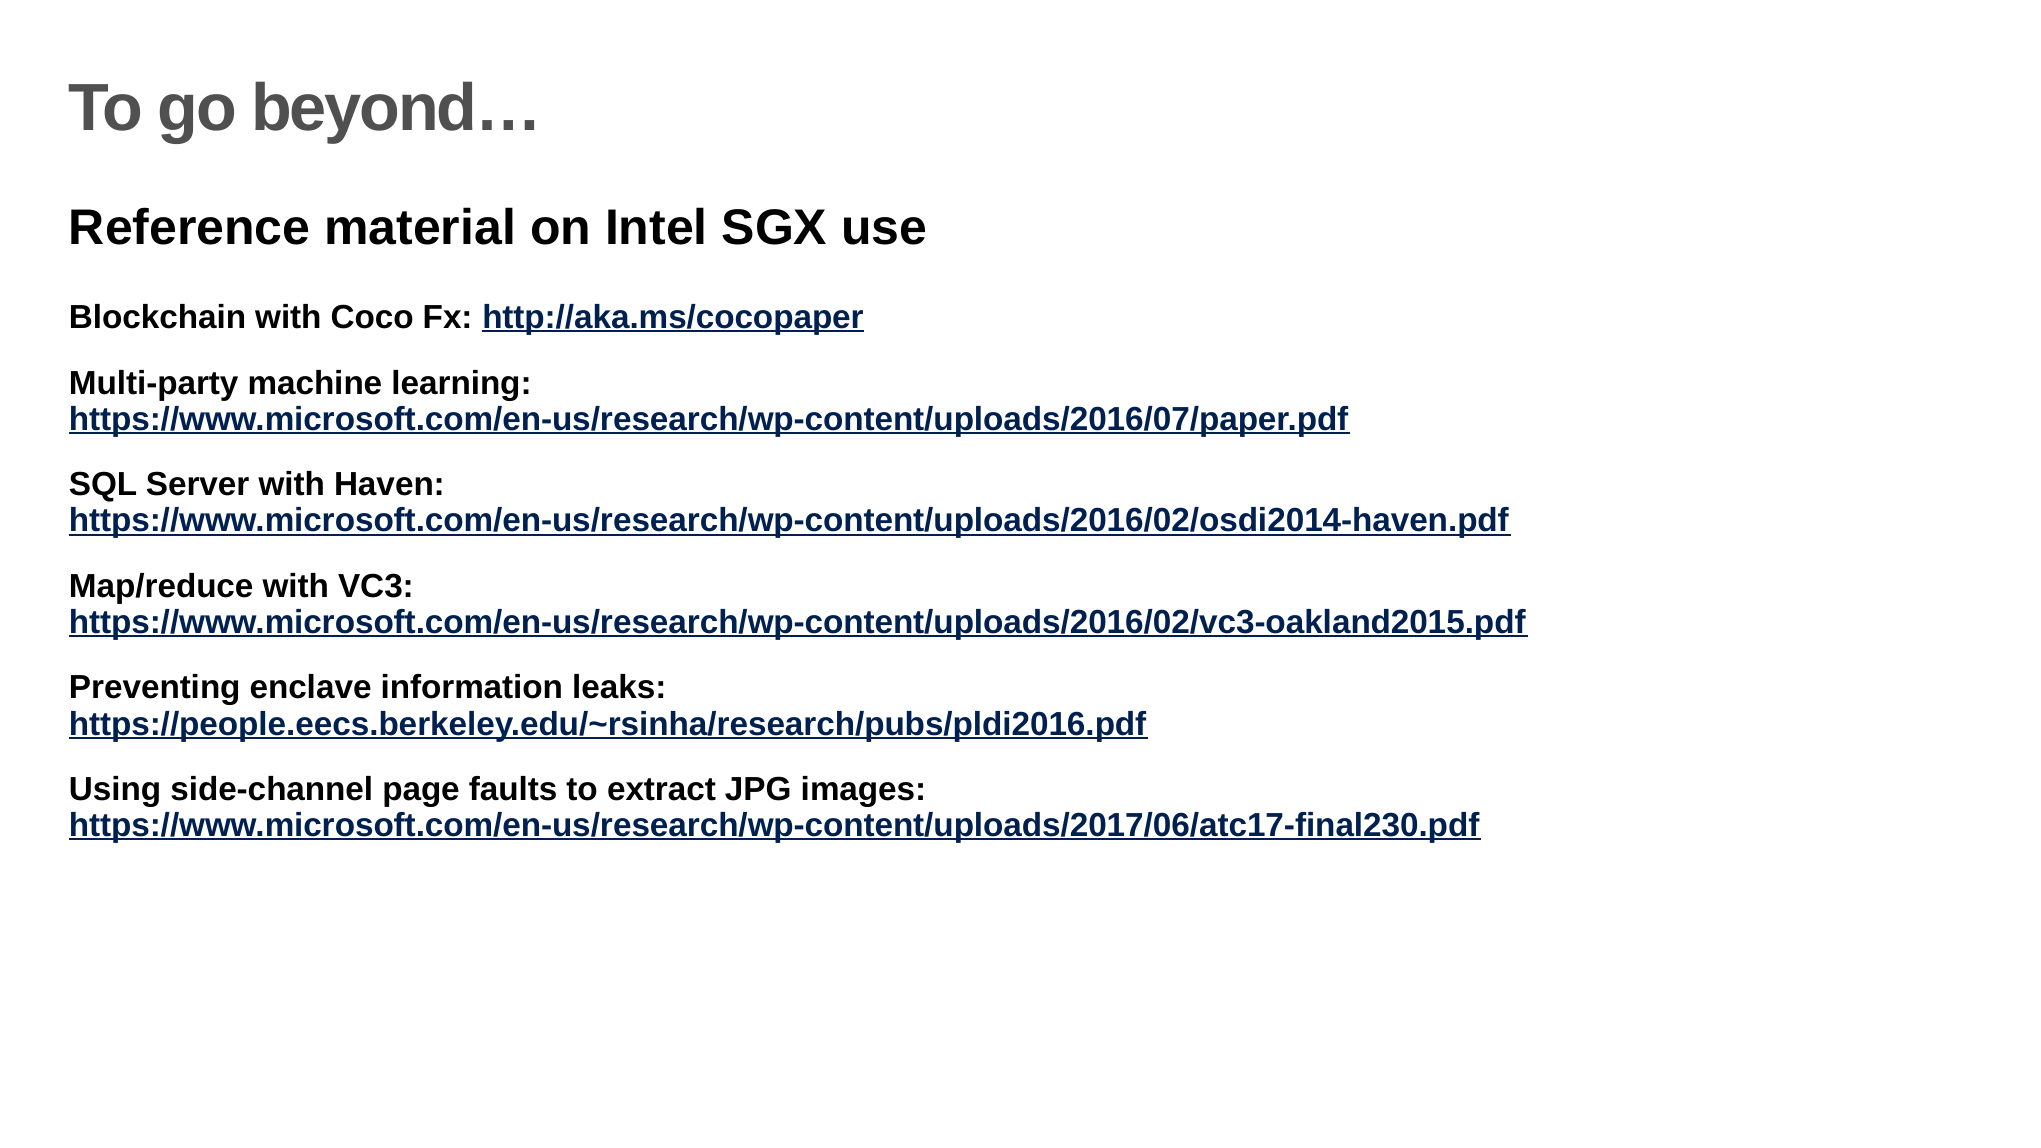

# To go beyond…
Reference material on Intel SGX use
Blockchain with Coco Fx: http://aka.ms/cocopaper
Multi-party machine learning:
https://www.microsoft.com/en-us/research/wp-content/uploads/2016/07/paper.pdf
SQL Server with Haven:
https://www.microsoft.com/en-us/research/wp-content/uploads/2016/02/osdi2014-haven.pdf   ​
Map/reduce with VC3:
https://www.microsoft.com/en-us/research/wp-content/uploads/2016/02/vc3-oakland2015.pdf  ​
Preventing enclave information leaks:
https://people.eecs.berkeley.edu/~rsinha/research/pubs/pldi2016.pdf   ​
Using side-channel page faults to extract JPG images:
https://www.microsoft.com/en-us/research/wp-content/uploads/2017/06/atc17-final230.pdf   ​